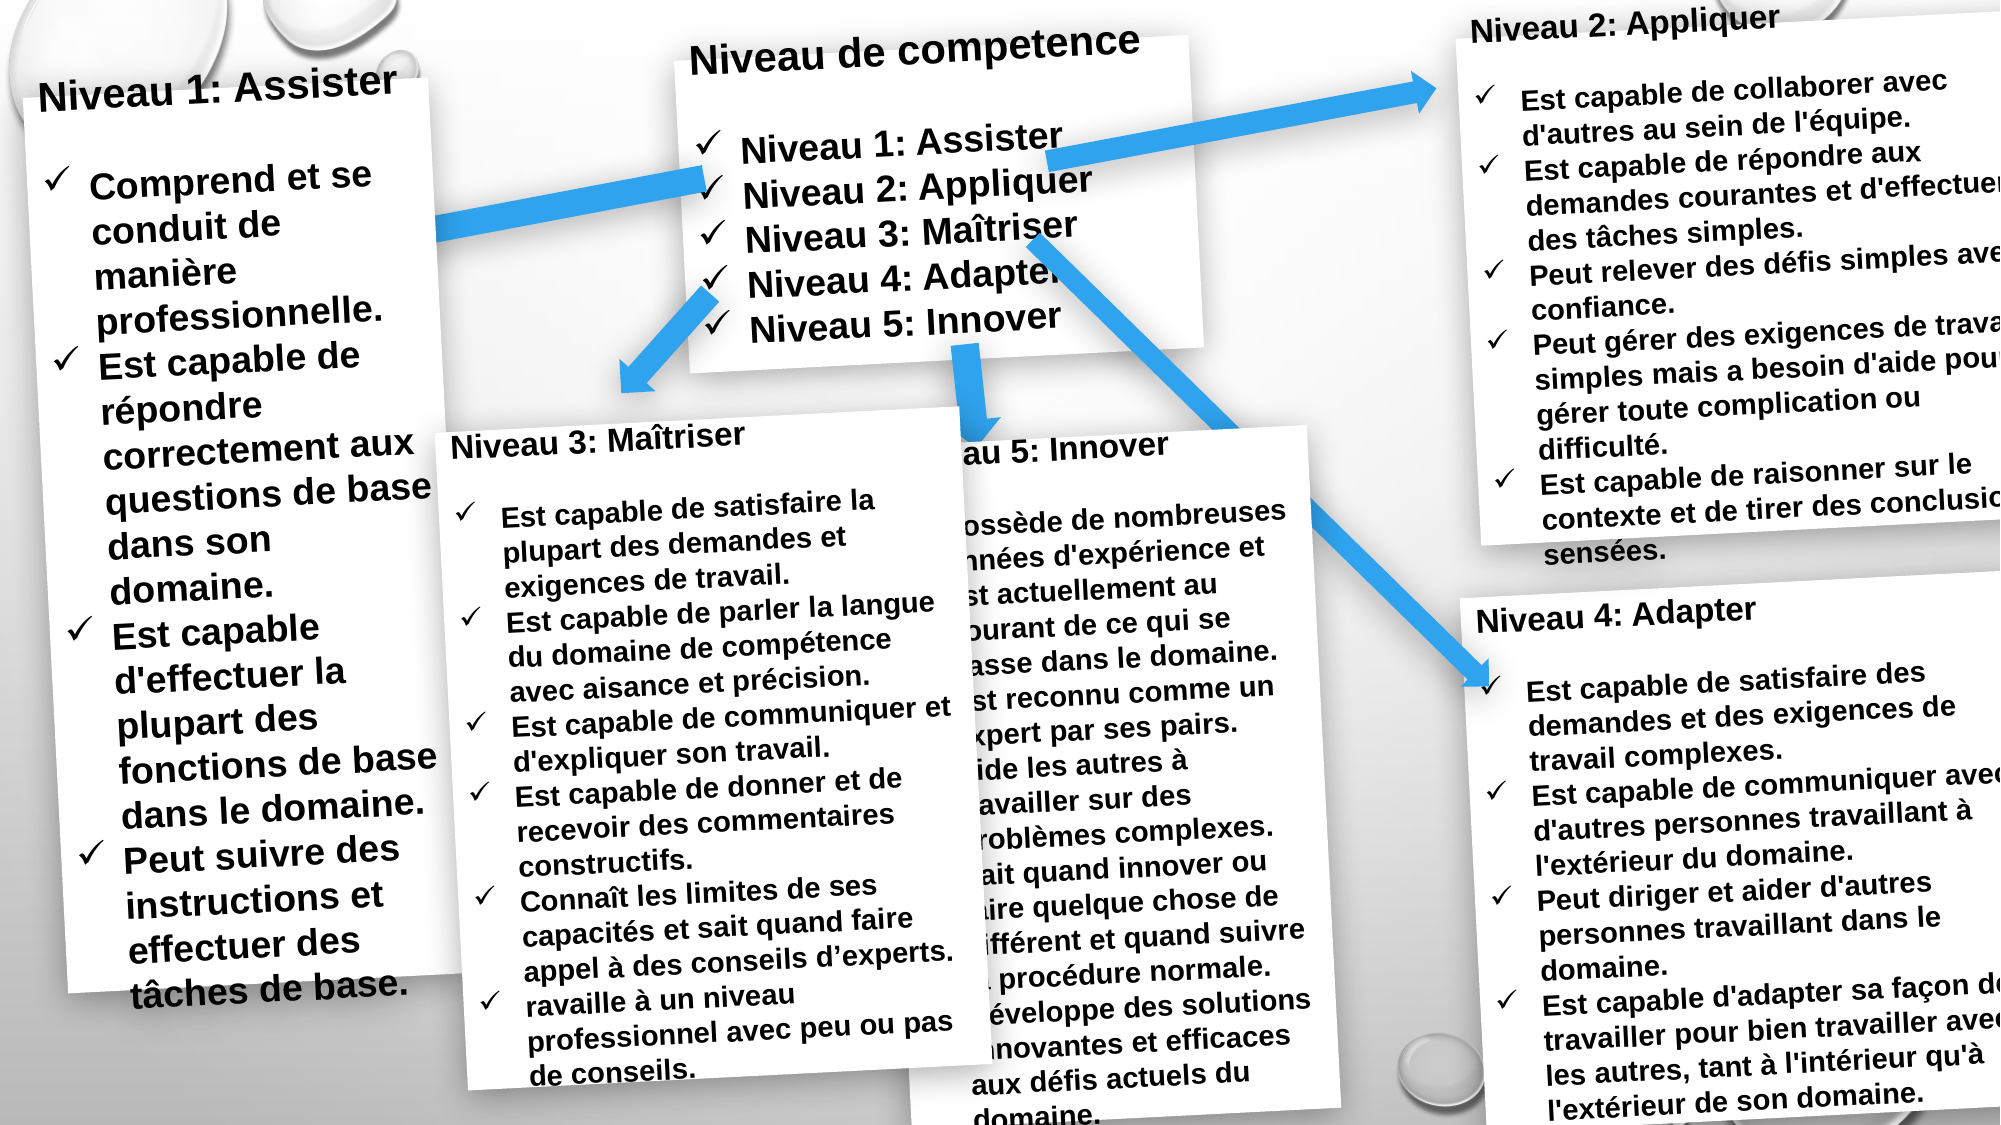

Niveau 2: Appliquer

Est capable de collaborer avec d'autres au sein de l'équipe.
Est capable de répondre aux demandes courantes et d'effectuer des tâches simples.
Peut relever des défis simples avec confiance.
Peut gérer des exigences de travail simples mais a besoin d'aide pour gérer toute complication ou difficulté.
Est capable de raisonner sur le contexte et de tirer des conclusions sensées.
Niveau de competence

Niveau 1: Assister
Niveau 2: Appliquer
Niveau 3: Maîtriser
Niveau 4: Adapter
Niveau 5: Innover

Niveau 1: Assister

Comprend et se conduit de manière professionnelle.
Est capable de répondre correctement aux questions de base dans son domaine.
Est capable d'effectuer la plupart des fonctions de base dans le domaine.
Peut suivre des instructions et effectuer des tâches de base.

Niveau 3: Maîtriser

Est capable de satisfaire la plupart des demandes et exigences de travail.
Est capable de parler la langue du domaine de compétence avec aisance et précision.
Est capable de communiquer et d'expliquer son travail.
Est capable de donner et de recevoir des commentaires constructifs.
Connaît les limites de ses capacités et sait quand faire appel à des conseils d’experts.
ravaille à un niveau professionnel avec peu ou pas de conseils.
Niveau 5: Innover

Possède de nombreuses années d'expérience et est actuellement au courant de ce qui se passe dans le domaine.
Est reconnu comme un expert par ses pairs.
Aide les autres à travailler sur des problèmes complexes.
Sait quand innover ou faire quelque chose de différent et quand suivre la procédure normale.
Développe des solutions innovantes et efficaces aux défis actuels du domaine.

Niveau 4: Adapter

Est capable de satisfaire des demandes et des exigences de travail complexes.
Est capable de communiquer avec d'autres personnes travaillant à l'extérieur du domaine.
Peut diriger et aider d'autres personnes travaillant dans le domaine.
Est capable d'adapter sa façon de travailler pour bien travailler avec les autres, tant à l'intérieur qu'à l'extérieur de son domaine.